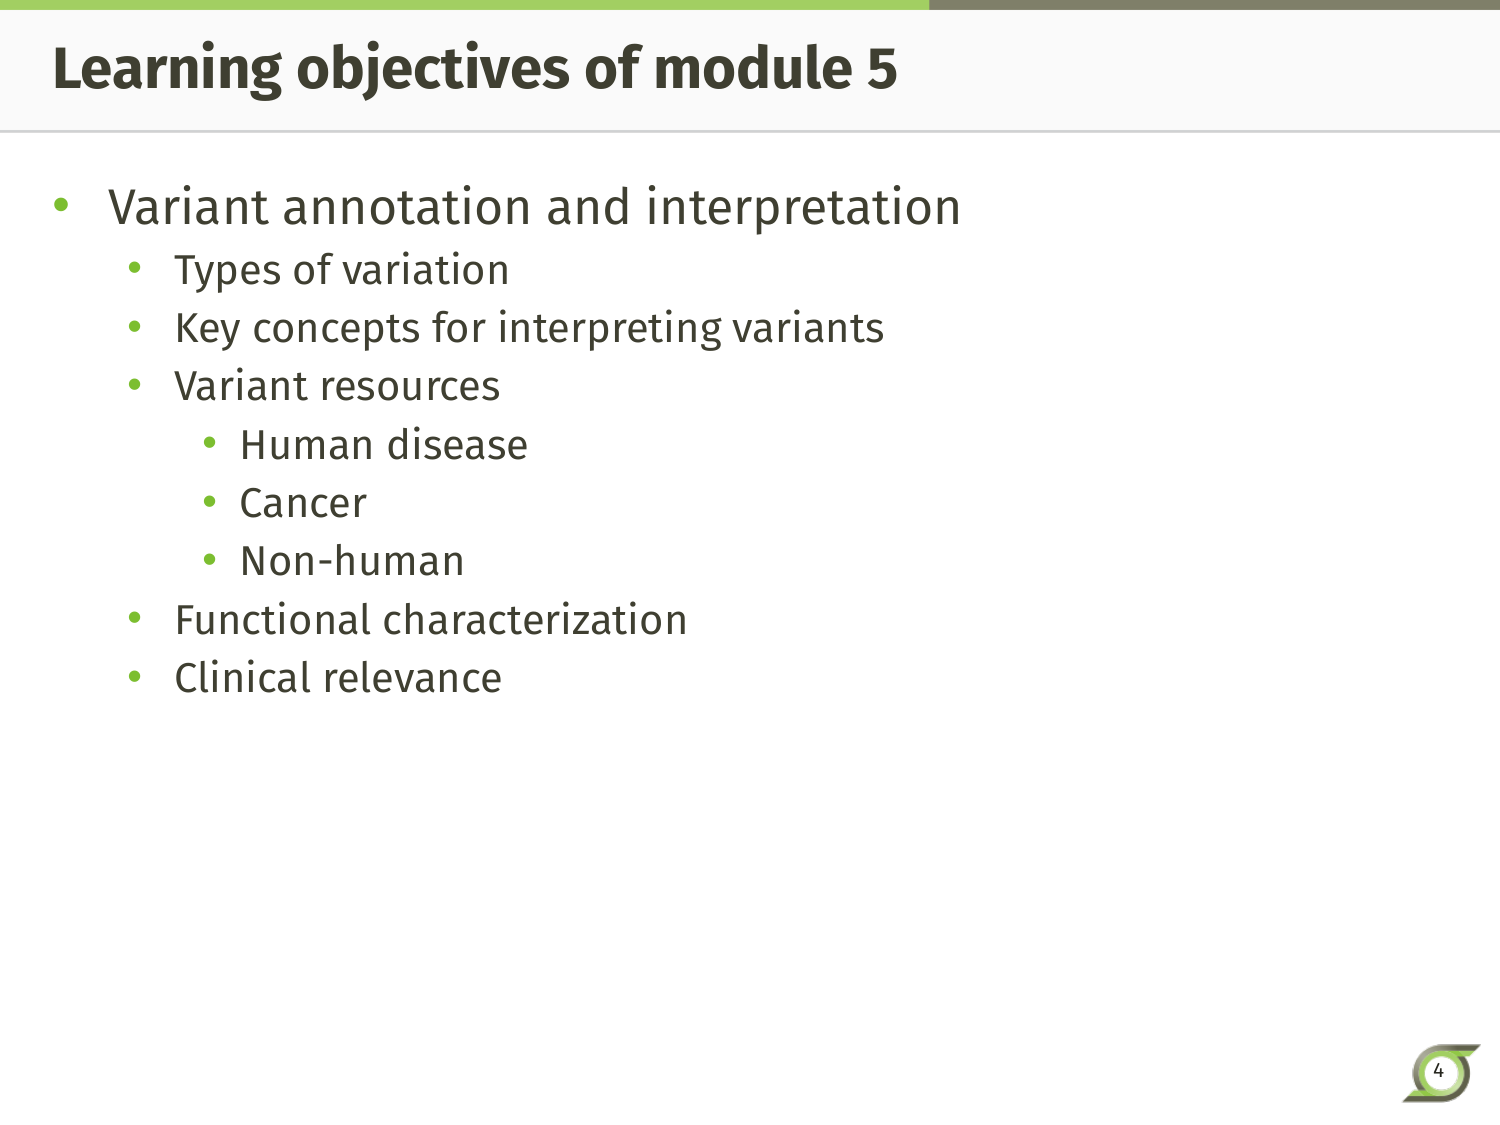

# Learning objectives of module 5
Variant annotation and interpretation
Types of variation
Key concepts for interpreting variants
Variant resources
Human disease
Cancer
Non-human
Functional characterization
Clinical relevance